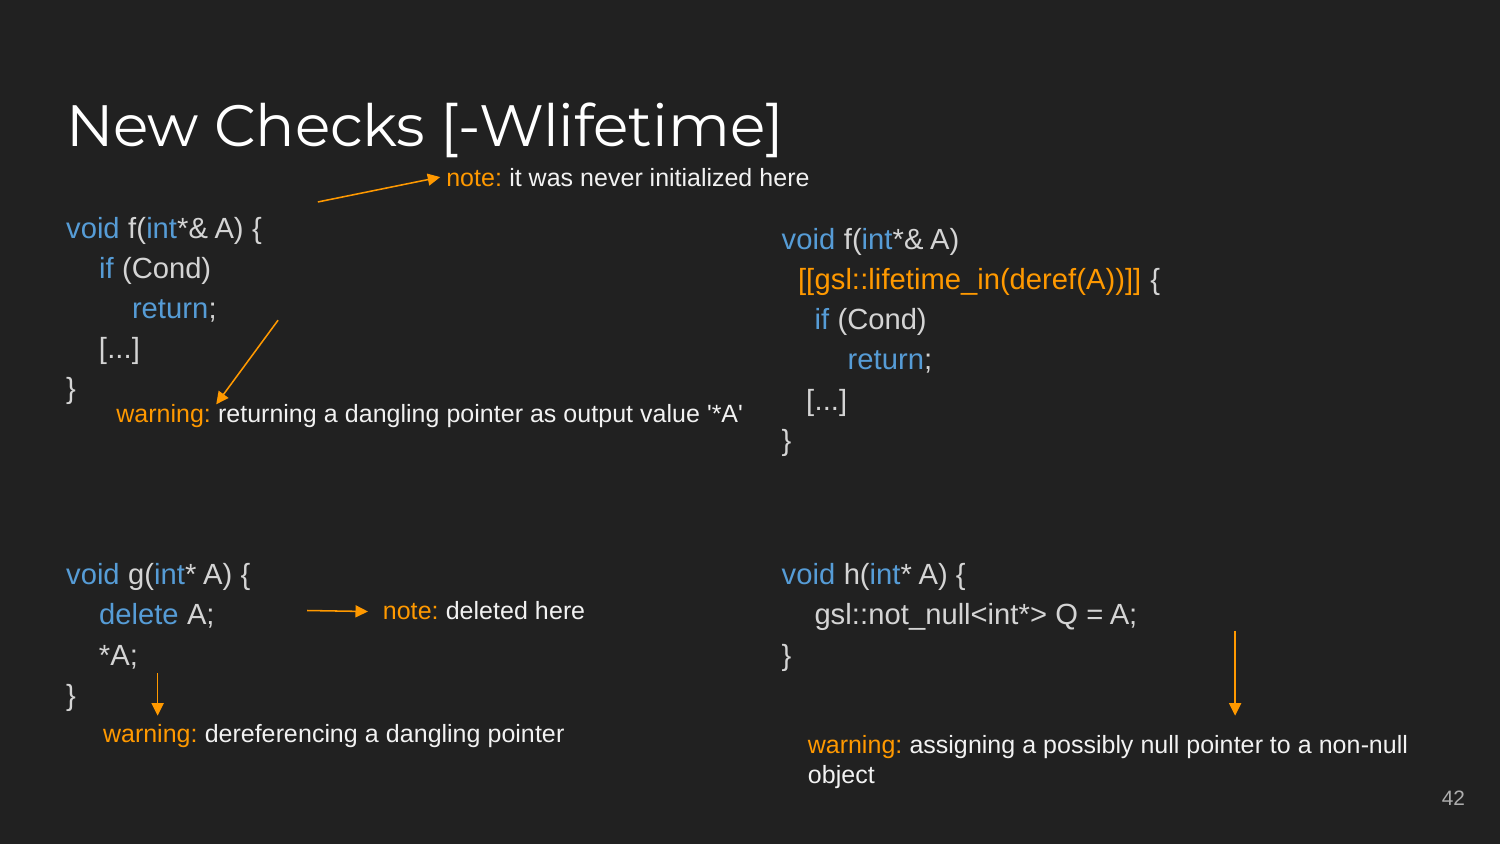

# New Checks [-Wlifetime]
note: it was never initialized here
void f(int*& A) {
    if (Cond)
        return;
    [...]
}
void f(int*& A)
  [[gsl::lifetime_in(deref(A))]] {
    if (Cond)
        return;
   [...]
}
warning: returning a dangling pointer as output value '*A'
void g(int* A) {
    delete A;
    *A;
}
void h(int* A) {
    gsl::not_null<int*> Q = A;
}
note: deleted here
warning: dereferencing a dangling pointer
warning: assigning a possibly null pointer to a non-null object
42